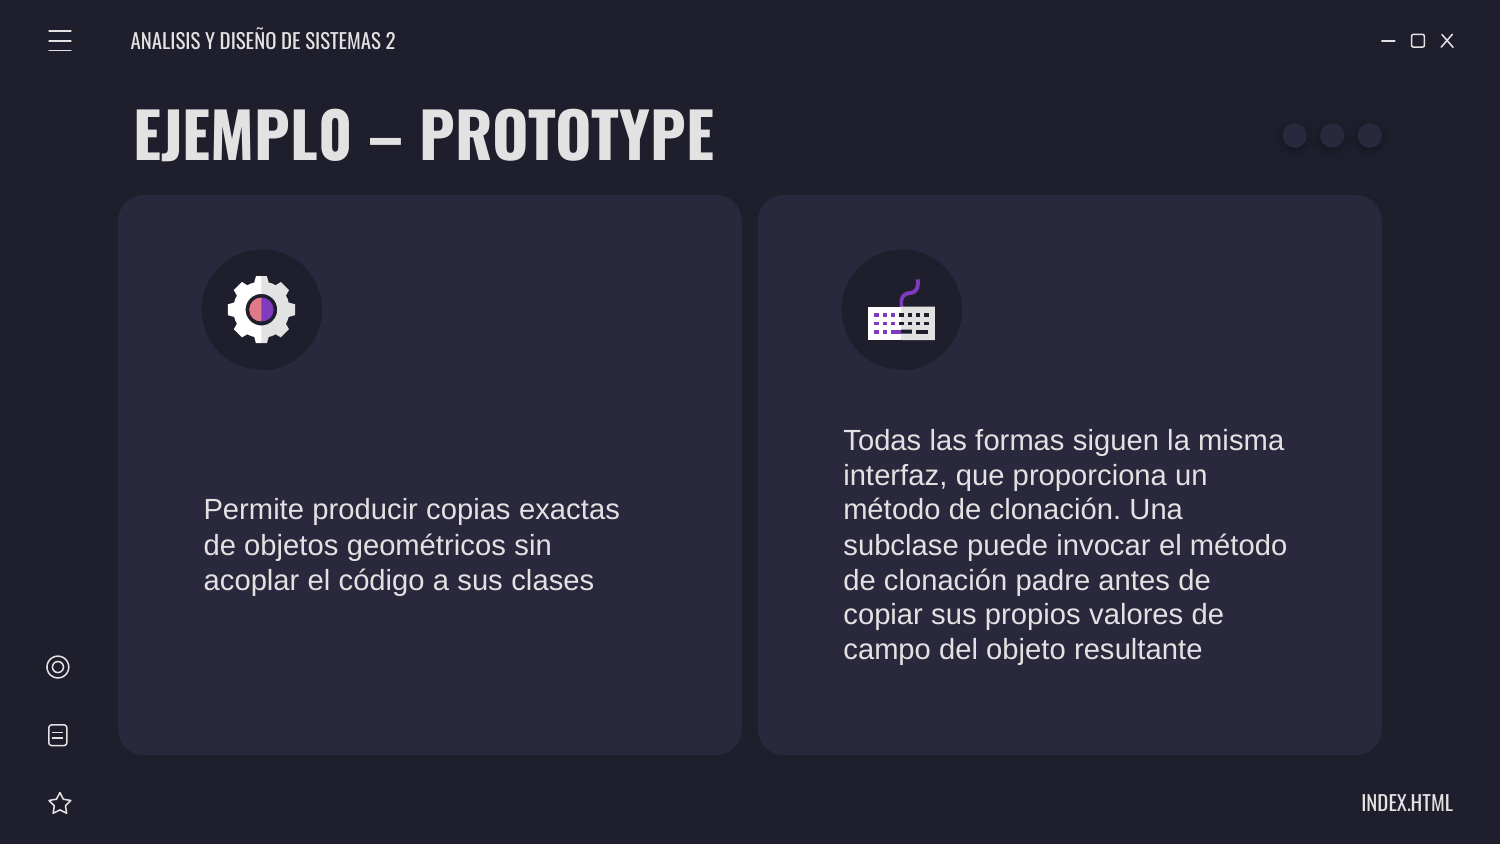

ANALISIS Y DISEÑO DE SISTEMAS 2

# EJEMPL0 – PROTOTYPE

Permite producir copias exactas de objetos geométricos sin acoplar el código a sus clases
Todas las formas siguen la misma interfaz, que proporciona un método de clonación. Una subclase puede invocar el método de clonación padre antes de copiar sus propios valores de campo del objeto resultante

INDEX.HTML